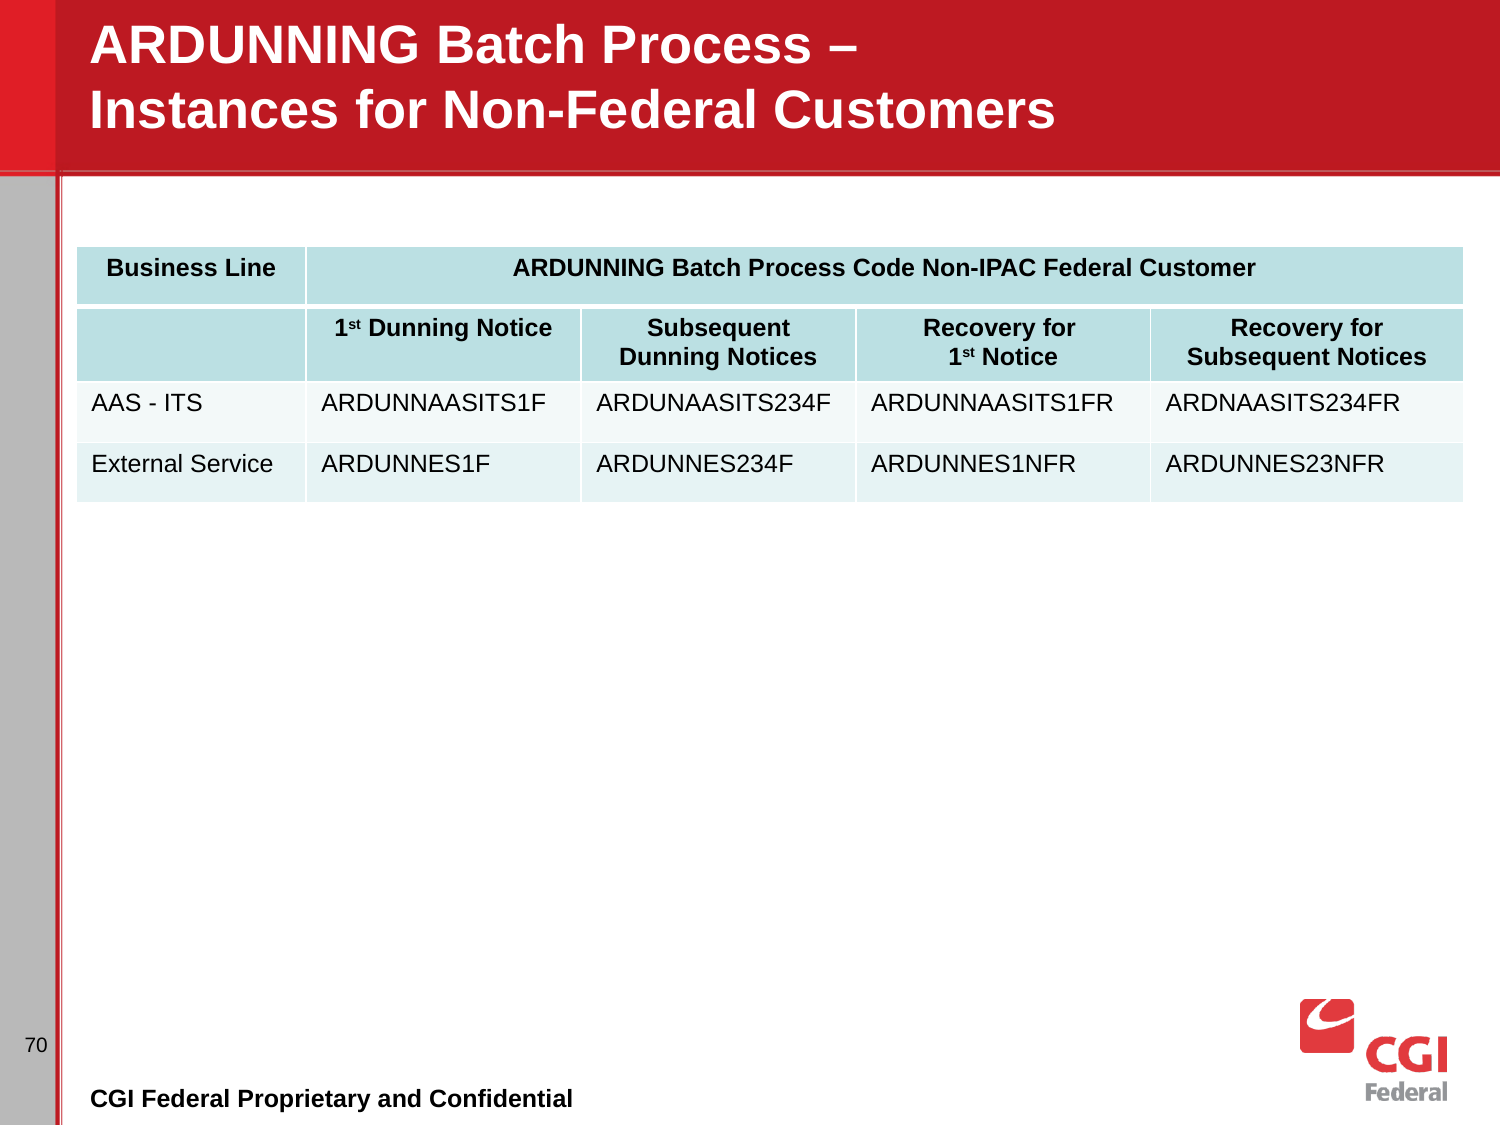

# ARDUNNING Batch Process – Instances for Non-Federal Customers

| Business Line | ARDUNNING Batch Process Code Non-IPAC Federal Customer |  |  |  |
| --- | --- | --- | --- | --- |
|  | 1st Dunning Notice | Subsequent Dunning Notices | Recovery for 1st Notice | Recovery for Subsequent Notices |
| AAS - ITS | ARDUNNAASITS1F | ARDUNAASITS234F | ARDUNNAASITS1FR | ARDNAASITS234FR |
| External Service | ARDUNNES1F | ARDUNNES234F | ARDUNNES1NFR | ARDUNNES23NFR |
70
CGI Federal Proprietary and Confidential